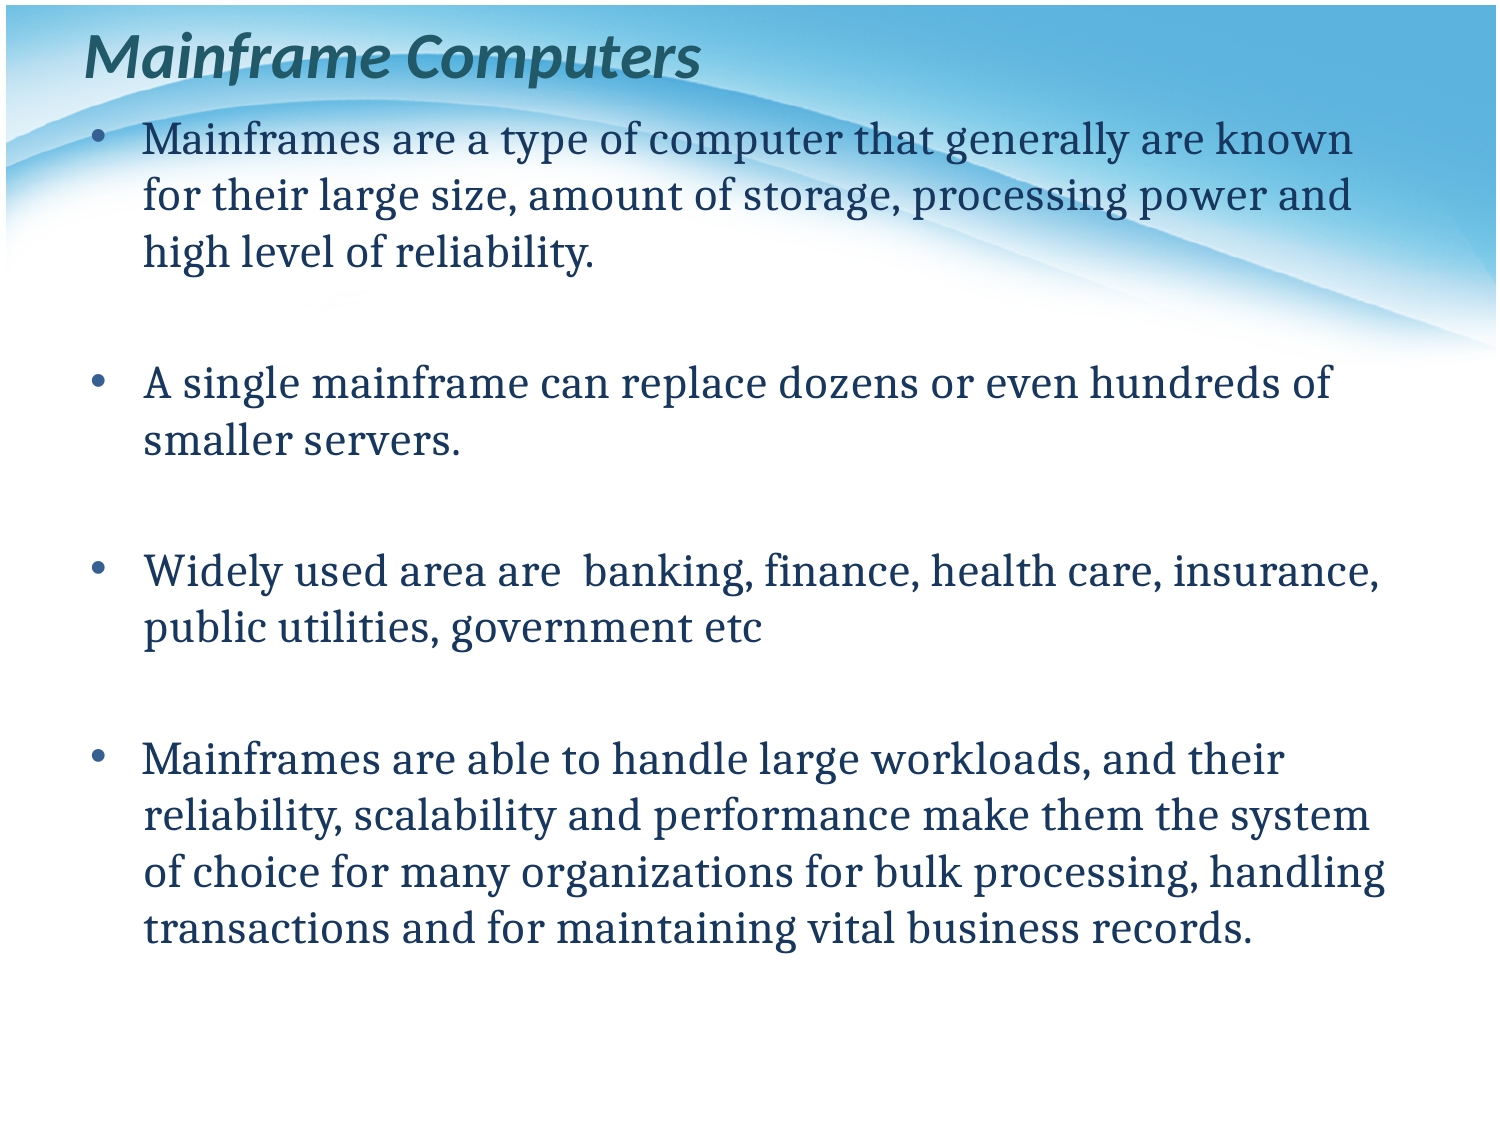

# Mainframe Computers
Mainframes are a type of computer that generally are known for their large size, amount of storage, processing power and high level of reliability.

A single mainframe can replace dozens or even hundreds of smaller servers.

Widely used area are  banking, finance, health care, insurance, public utilities, government etc

Mainframes are able to handle large workloads, and their reliability, scalability and performance make them the system of choice for many organizations for bulk processing, handling transactions and for maintaining vital business records.